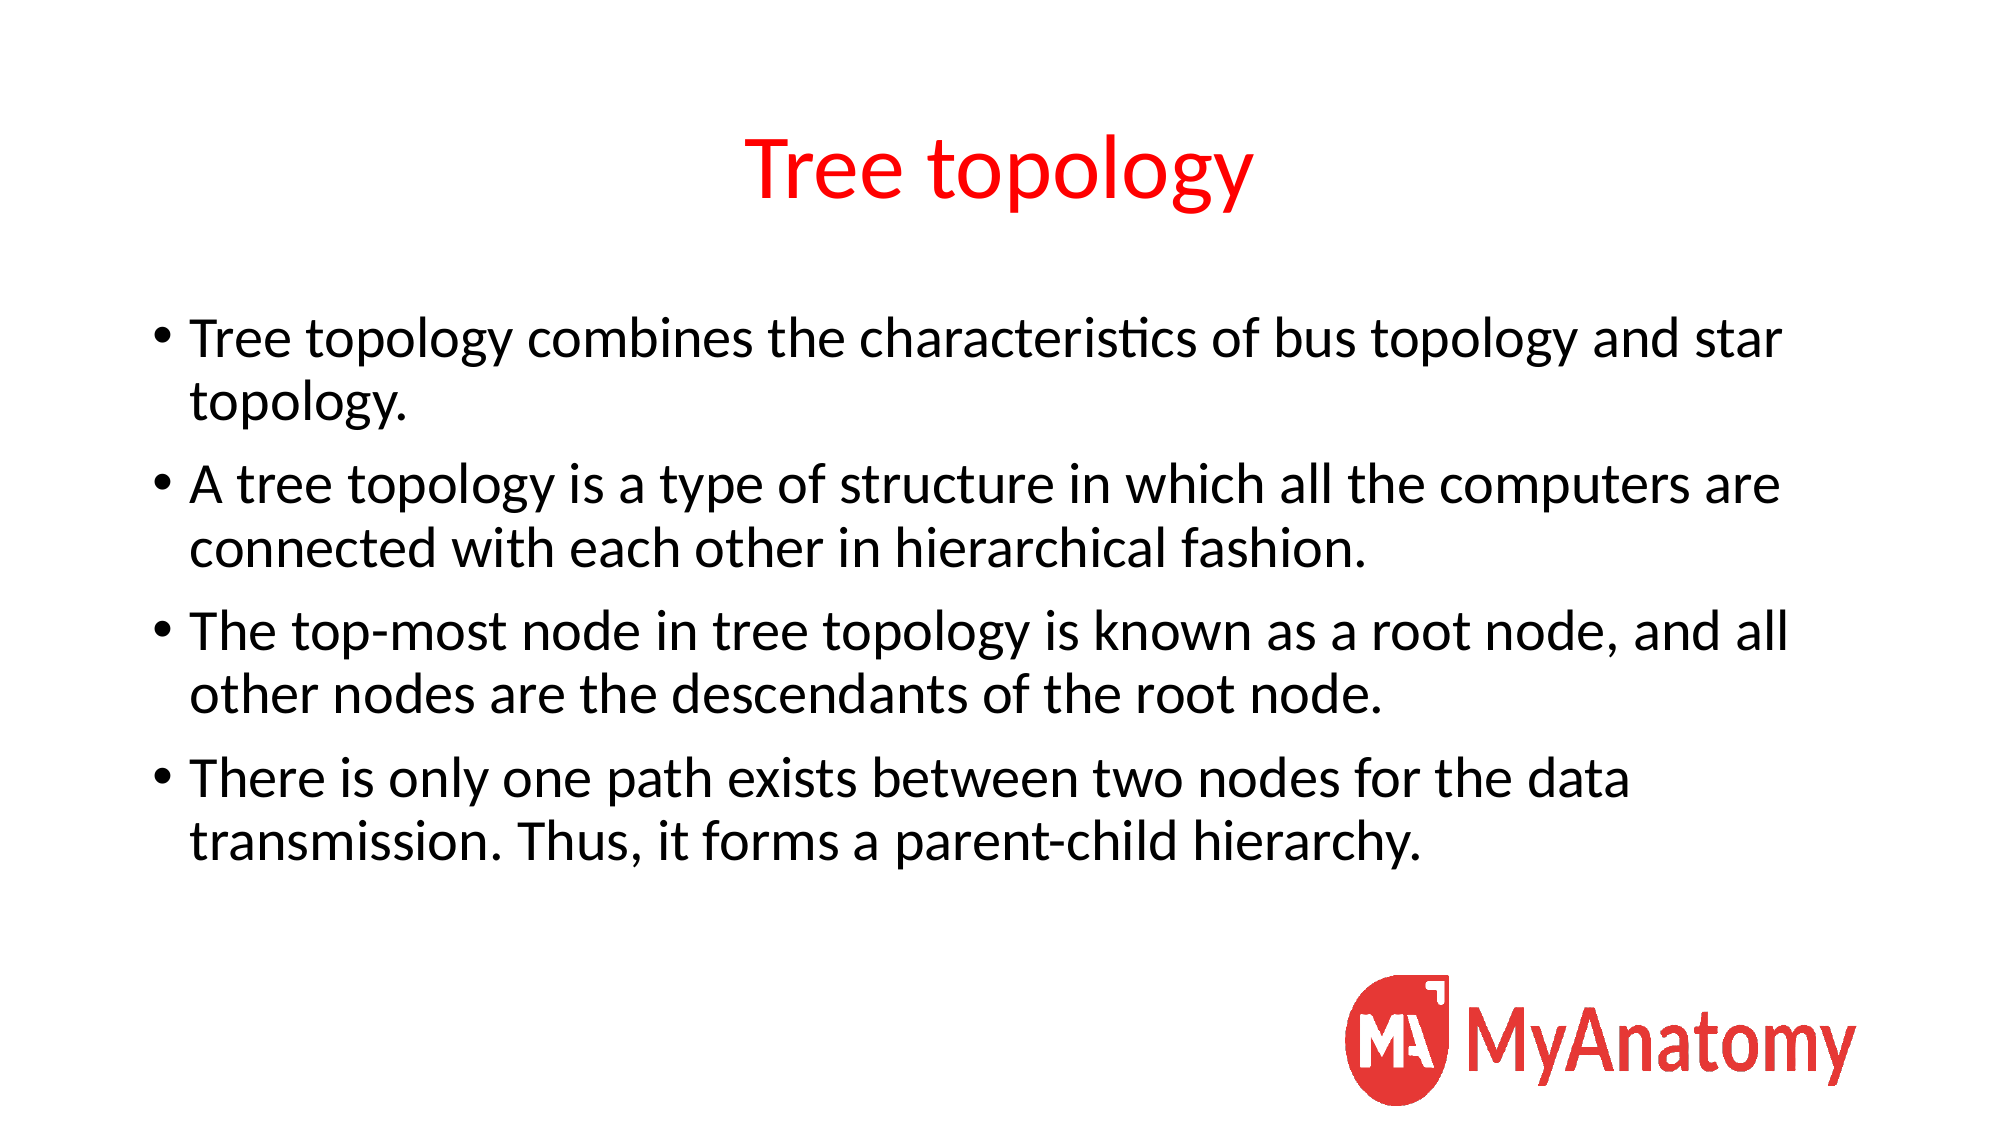

# Tree topology
Tree topology combines the characteristics of bus topology and star topology.
A tree topology is a type of structure in which all the computers are connected with each other in hierarchical fashion.
The top-most node in tree topology is known as a root node, and all other nodes are the descendants of the root node.
There is only one path exists between two nodes for the data transmission. Thus, it forms a parent-child hierarchy.